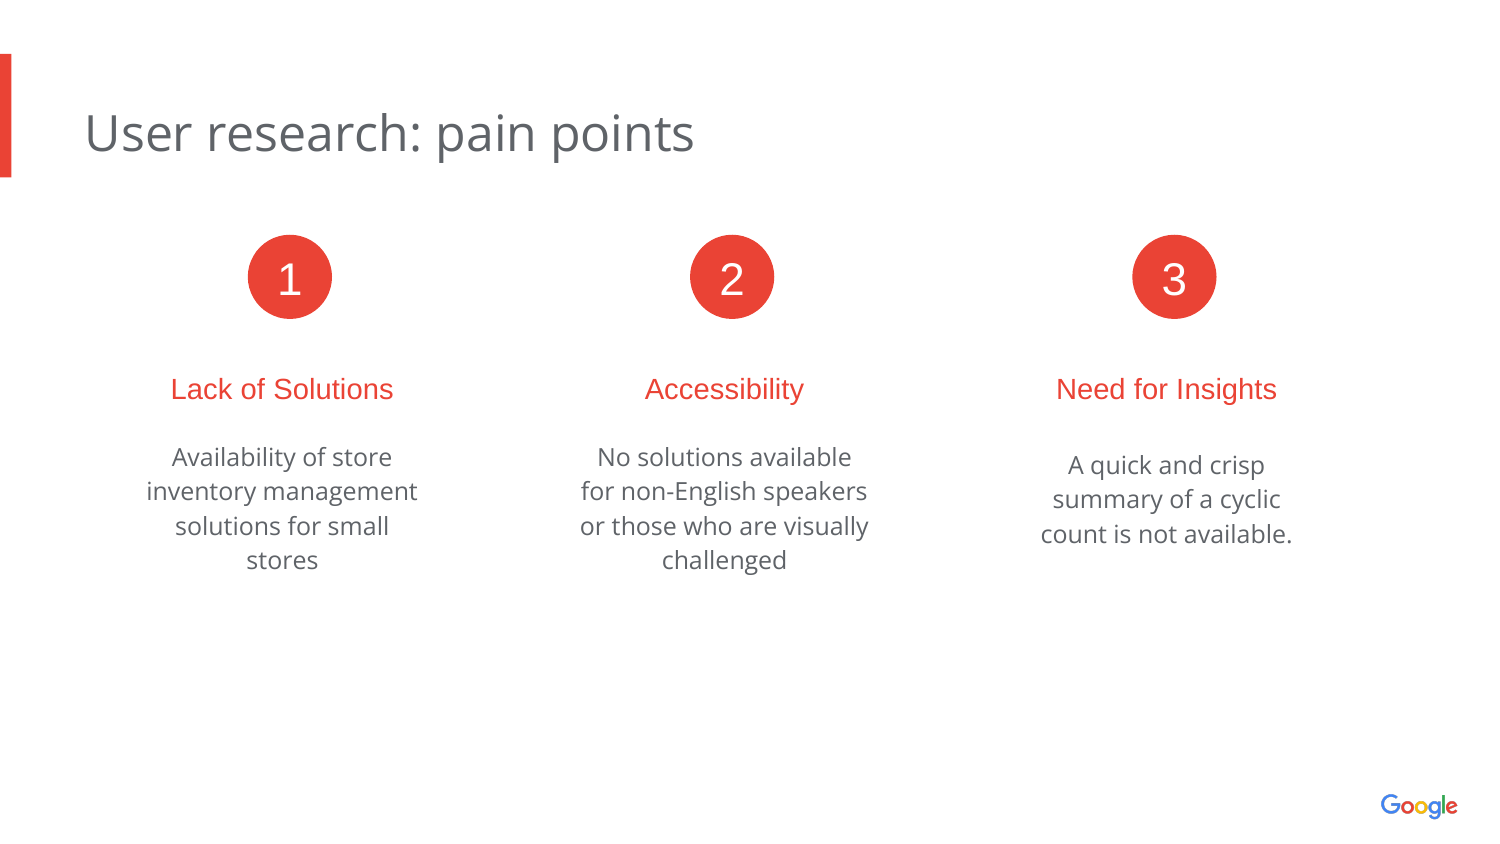

User research: pain points
1
2
3
Lack of Solutions
Accessibility
Need for Insights
Availability of store inventory management solutions for small stores
No solutions available for non-English speakers or those who are visually challenged
A quick and crisp summary of a cyclic count is not available.